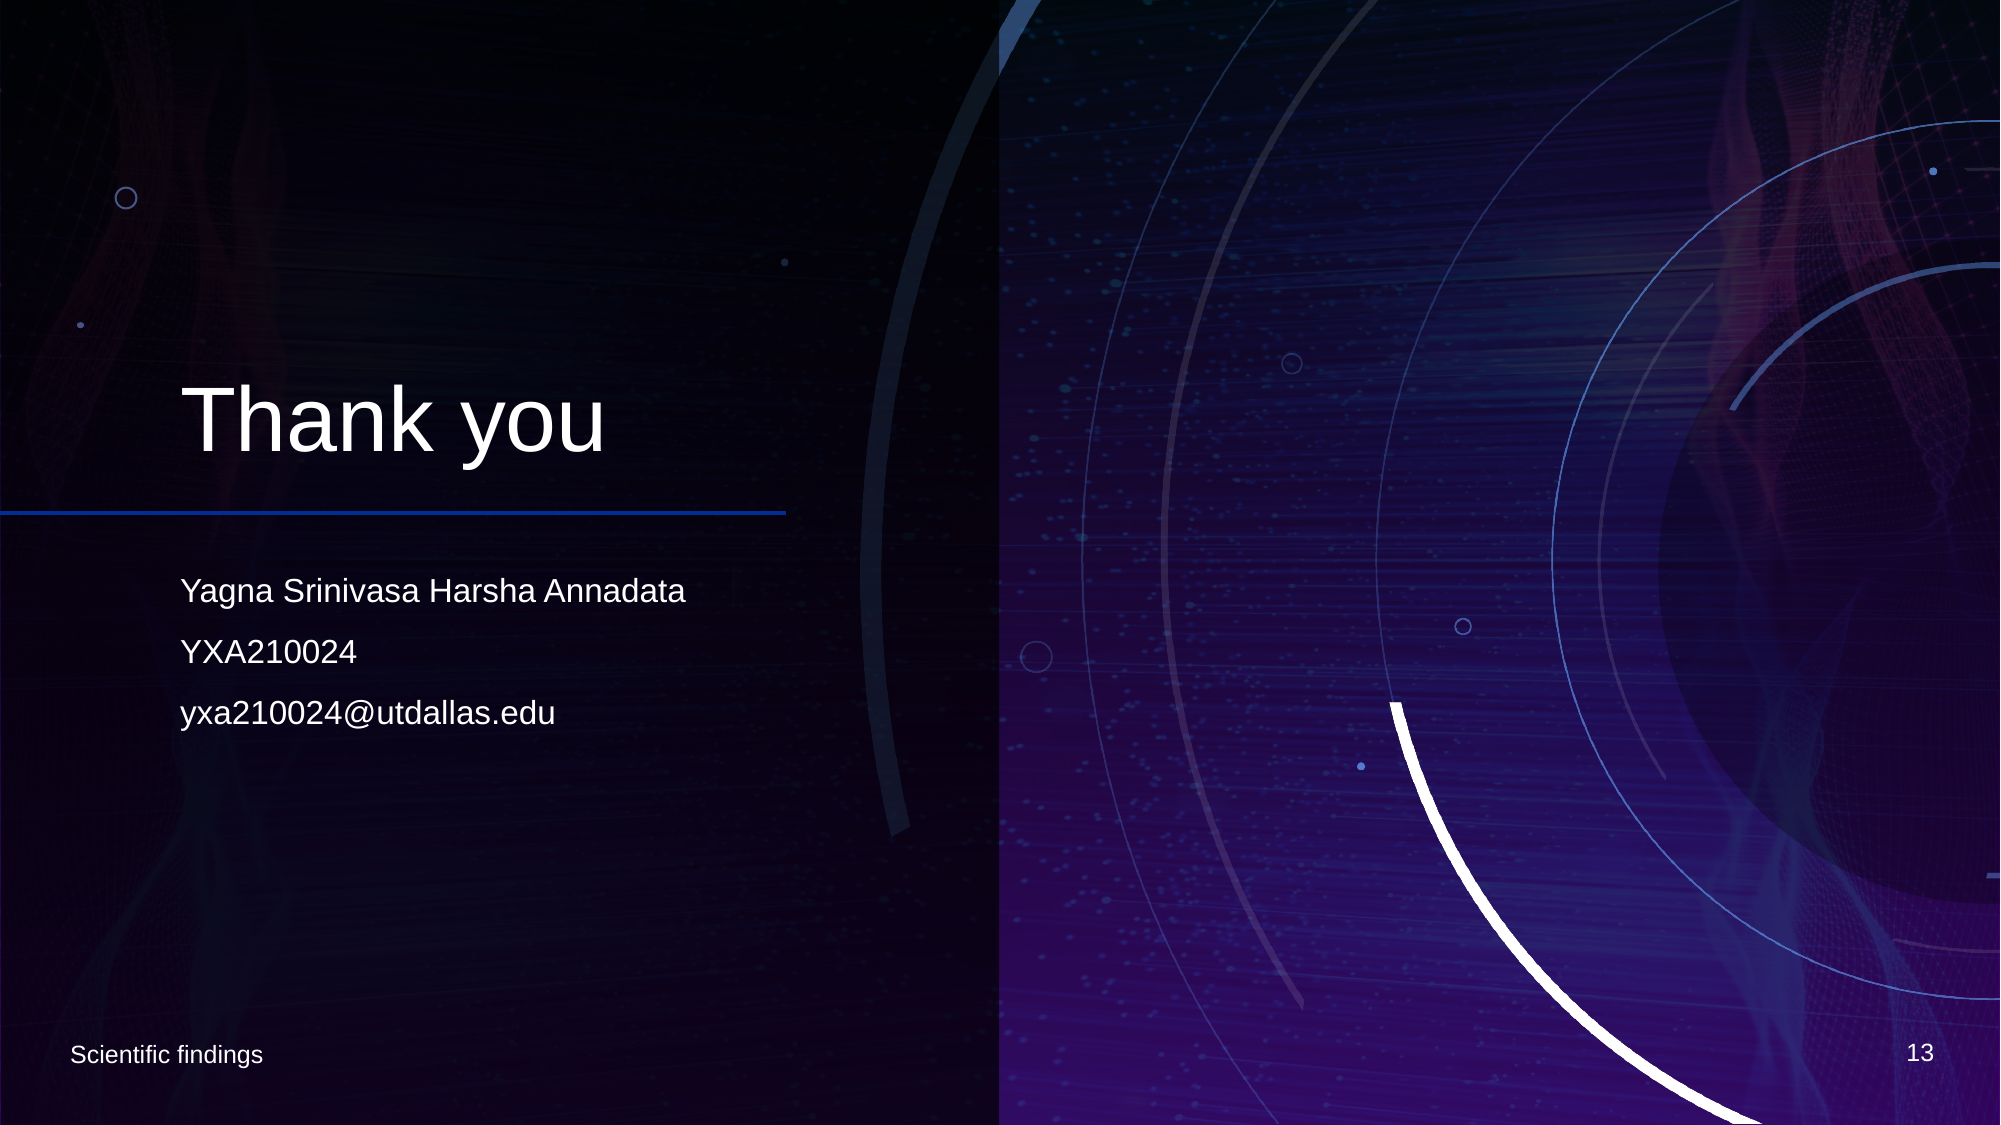

# Thank you
Yagna Srinivasa Harsha Annadata
YXA210024
yxa210024@utdallas.edu

13
Scientific findings